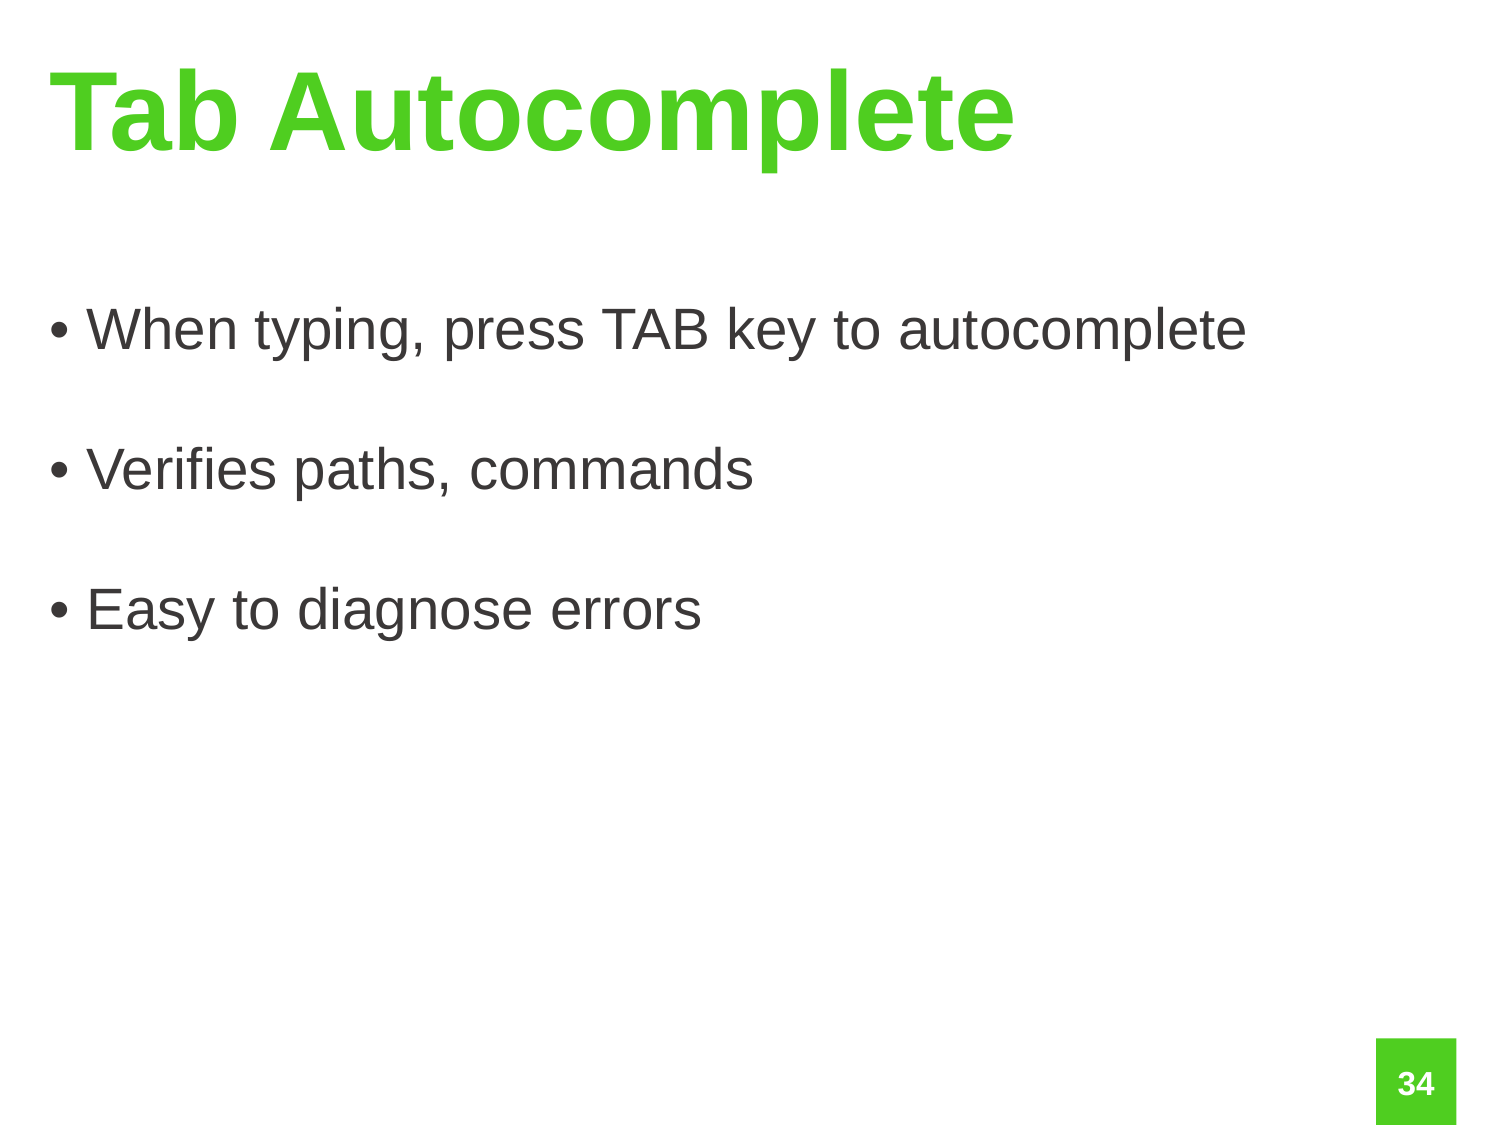

Tab Autocomplete
• When typing, press TAB key to autocomplete
• Verifies paths, commands
• Easy to diagnose errors
34